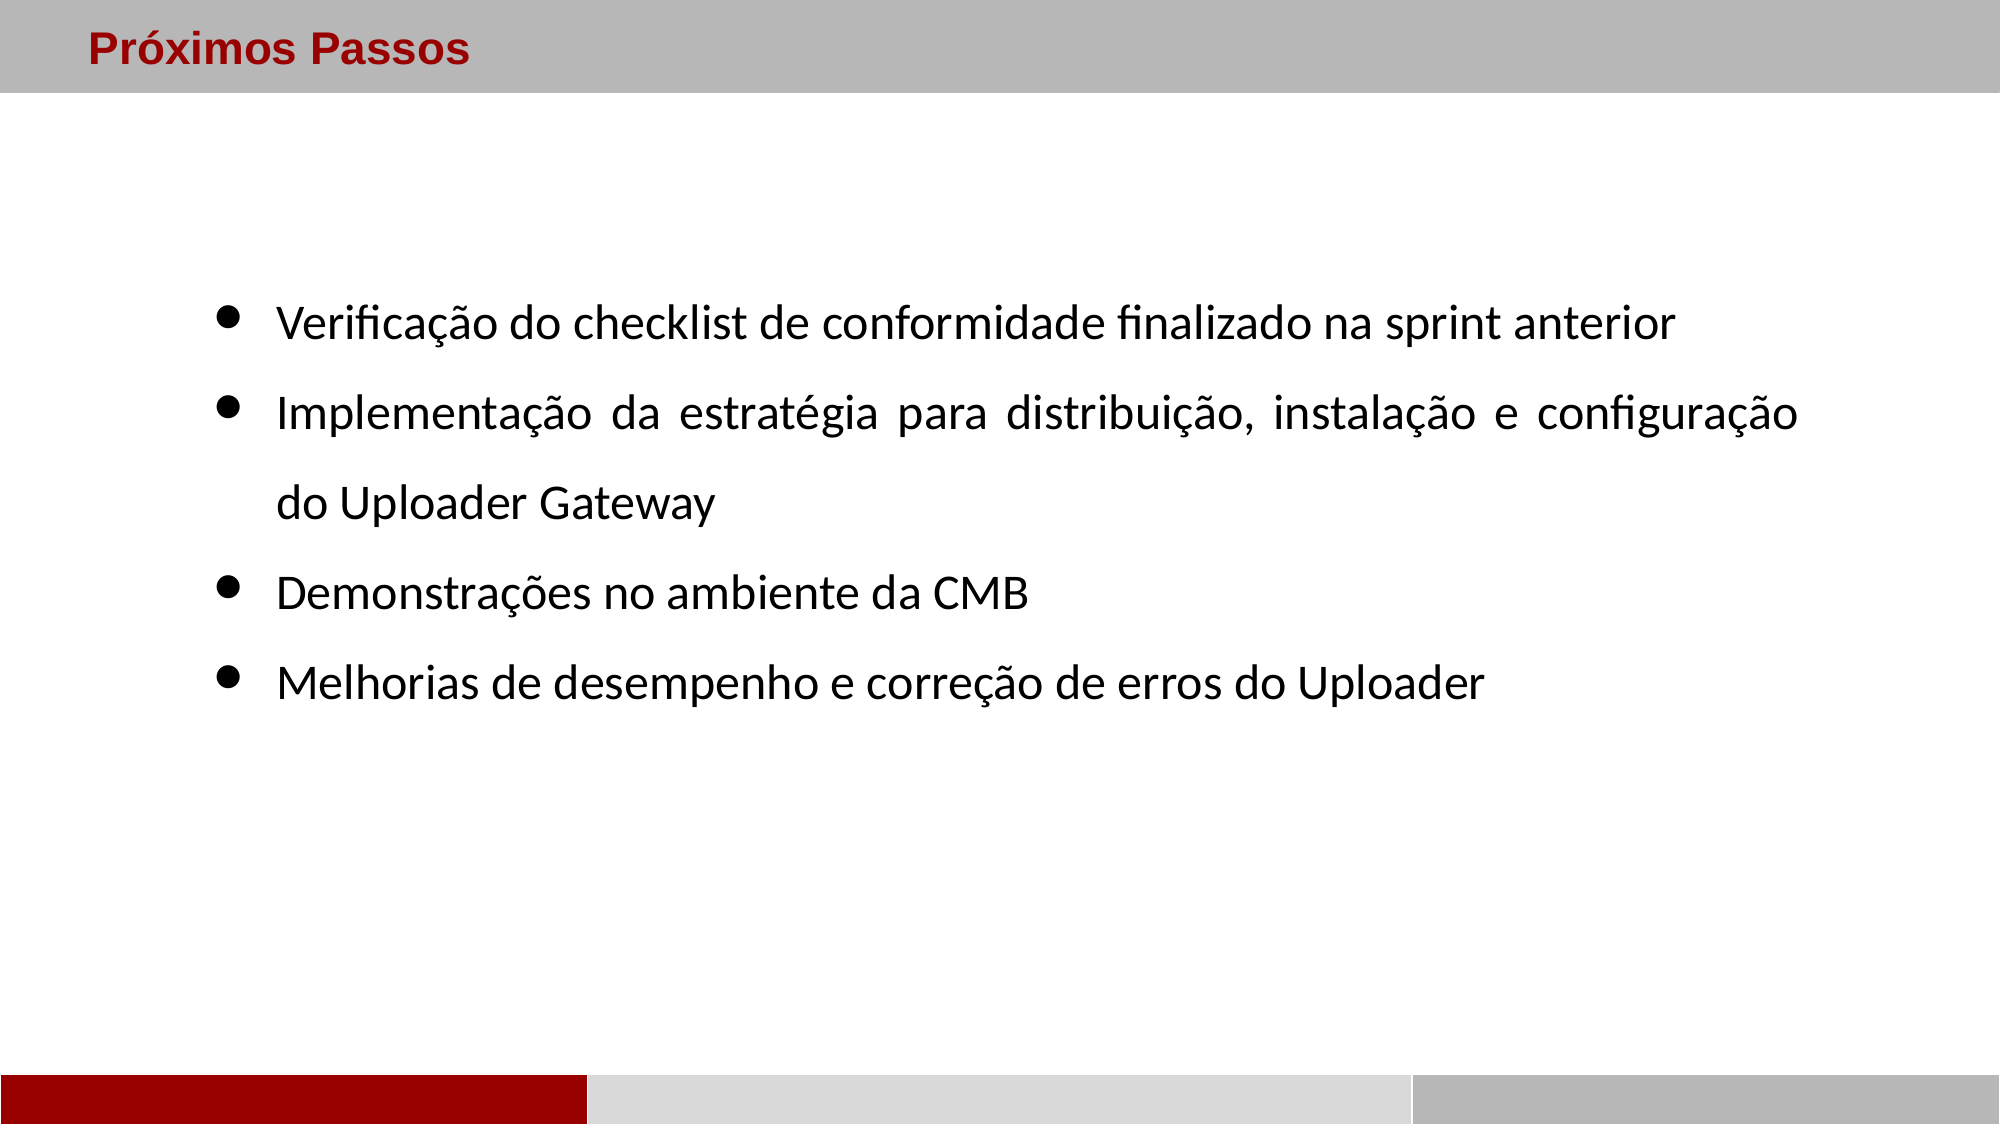

Próximos Passos
Verificação do checklist de conformidade finalizado na sprint anterior
Implementação da estratégia para distribuição, instalação e configuração do Uploader Gateway
Demonstrações no ambiente da CMB
Melhorias de desempenho e correção de erros do Uploader